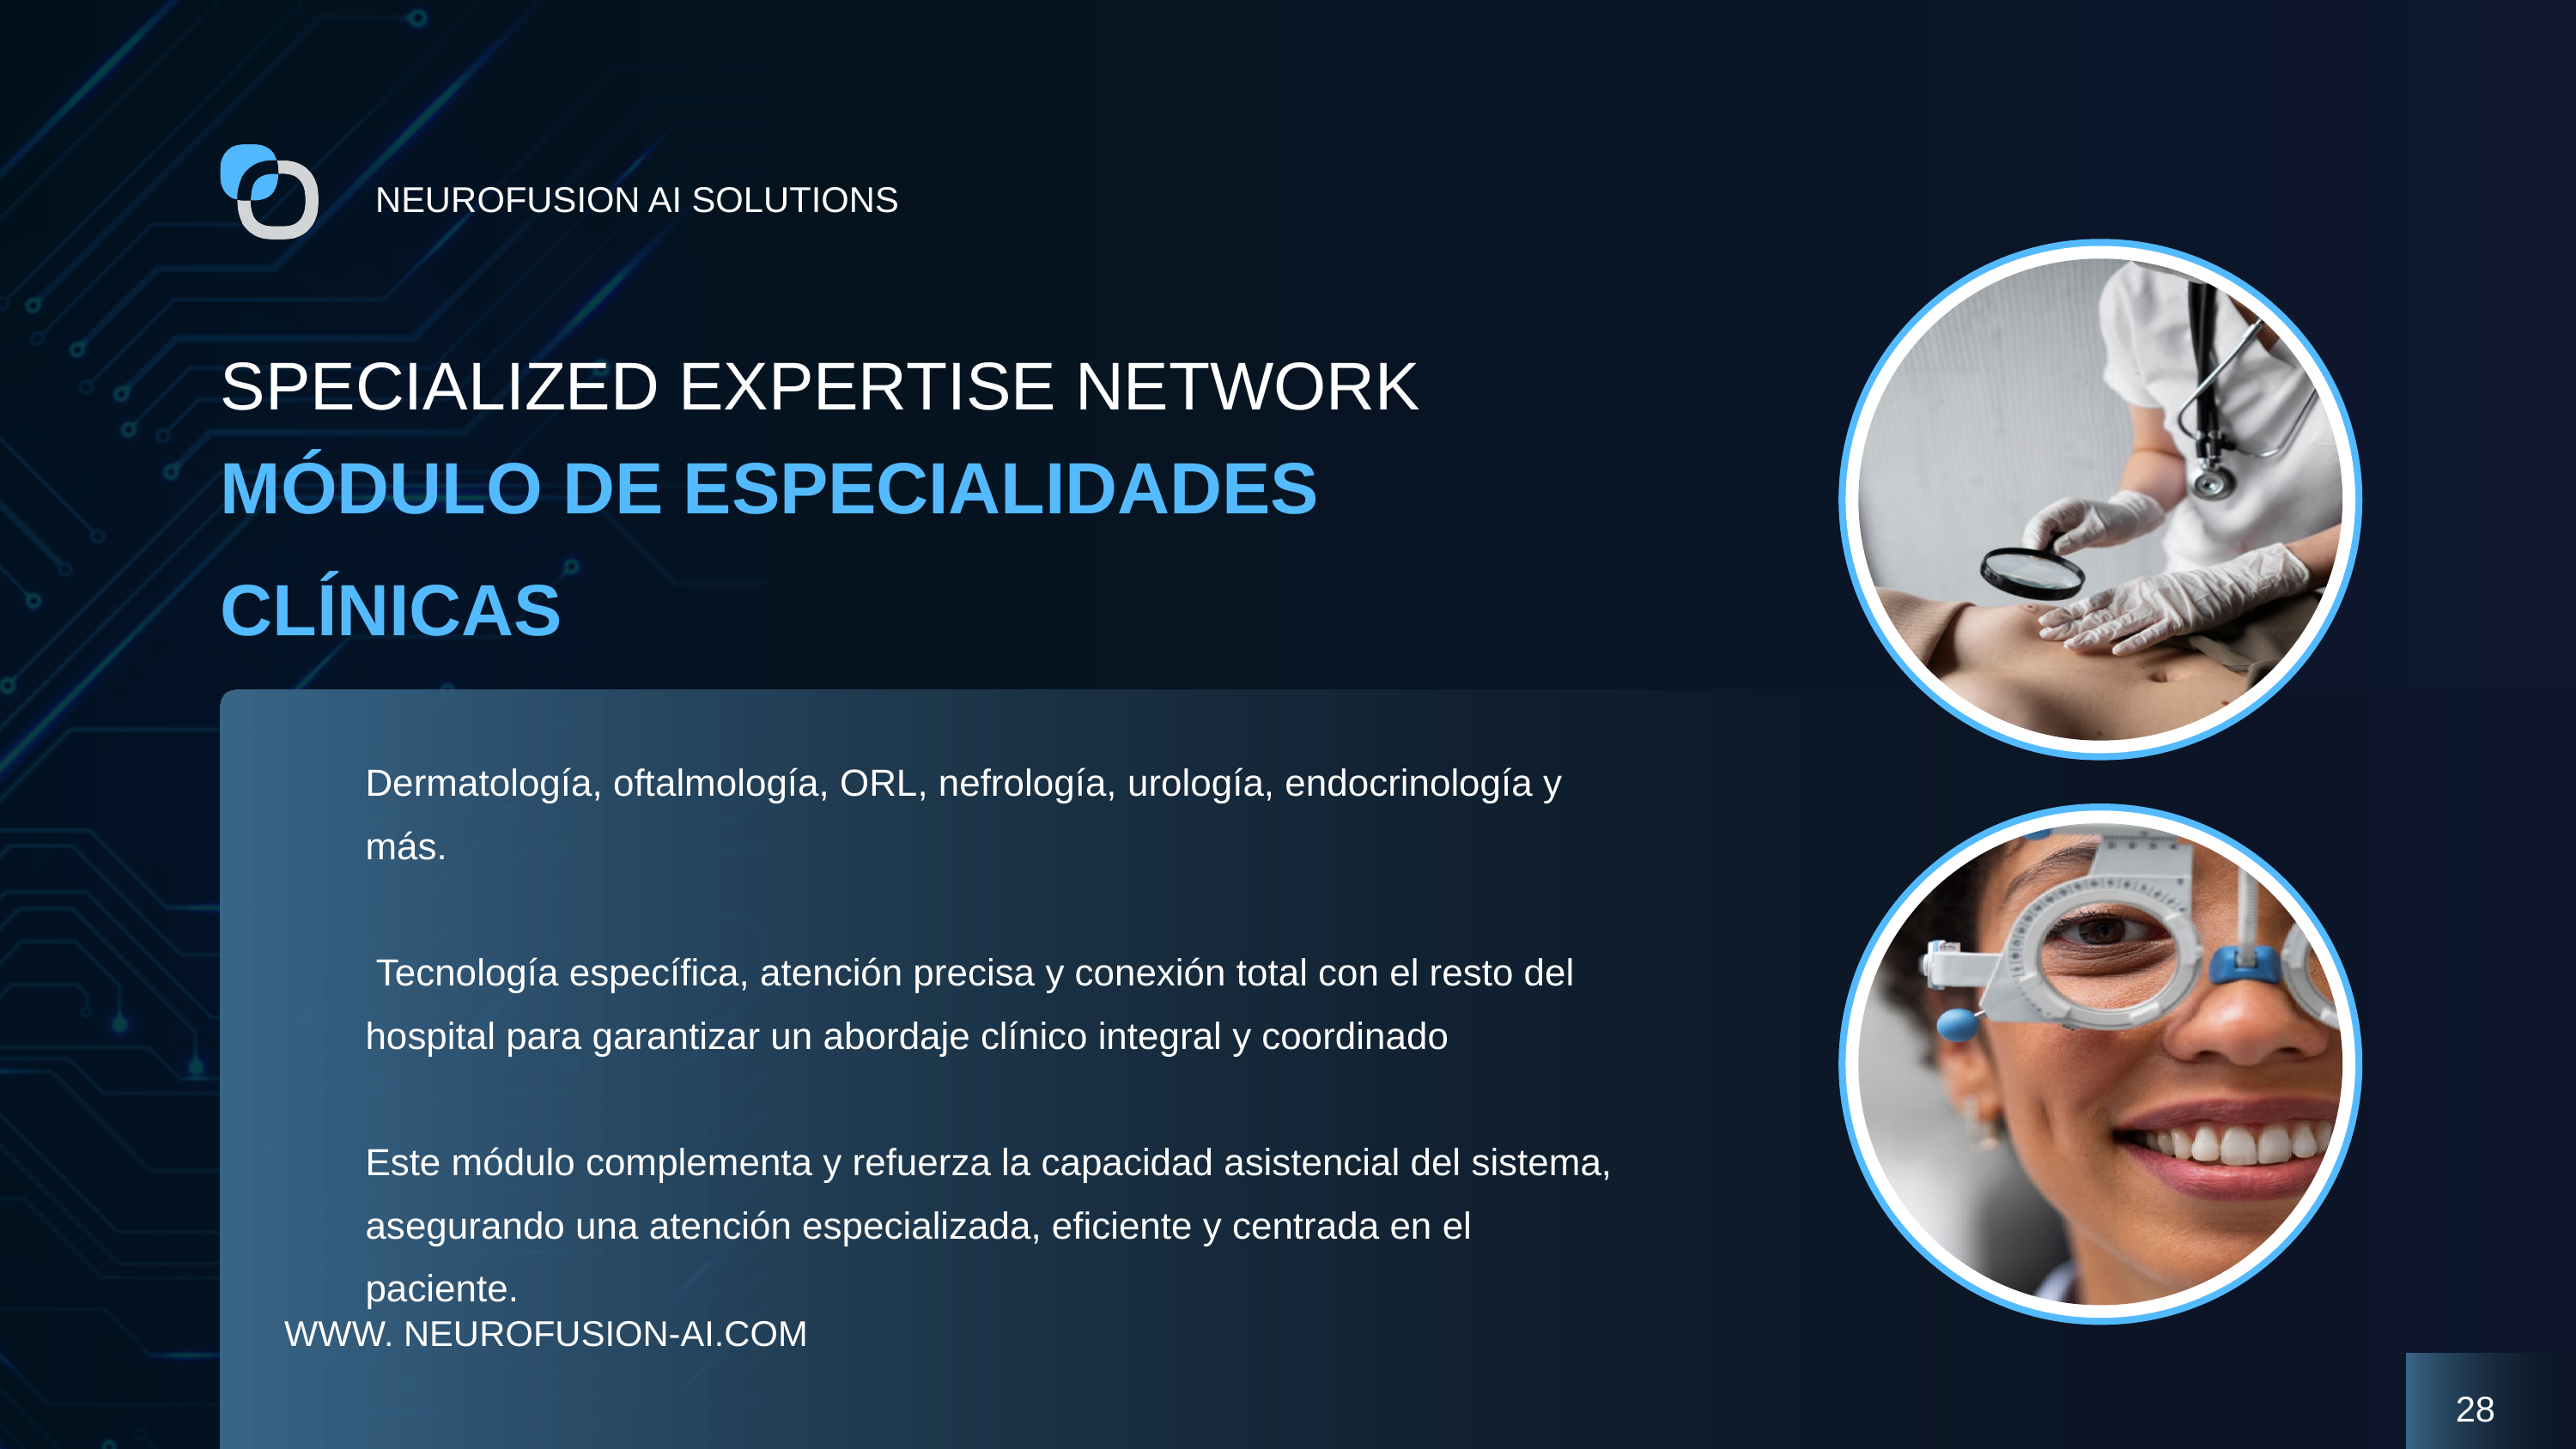

NEUROFUSION AI SOLUTIONS

SPECIALIZED EXPERTISE NETWORK

MÓDULO DE ESPECIALIDADES CLÍNICAS

Dermatología, oftalmología, ORL, nefrología, urología, endocrinología y más.

 Tecnología específica, atención precisa y conexión total con el resto del hospital para garantizar un abordaje clínico integral y coordinado

Este módulo complementa y refuerza la capacidad asistencial del sistema, asegurando una atención especializada, eficiente y centrada en el paciente.

WWW. NEUROFUSION-AI.COM

28